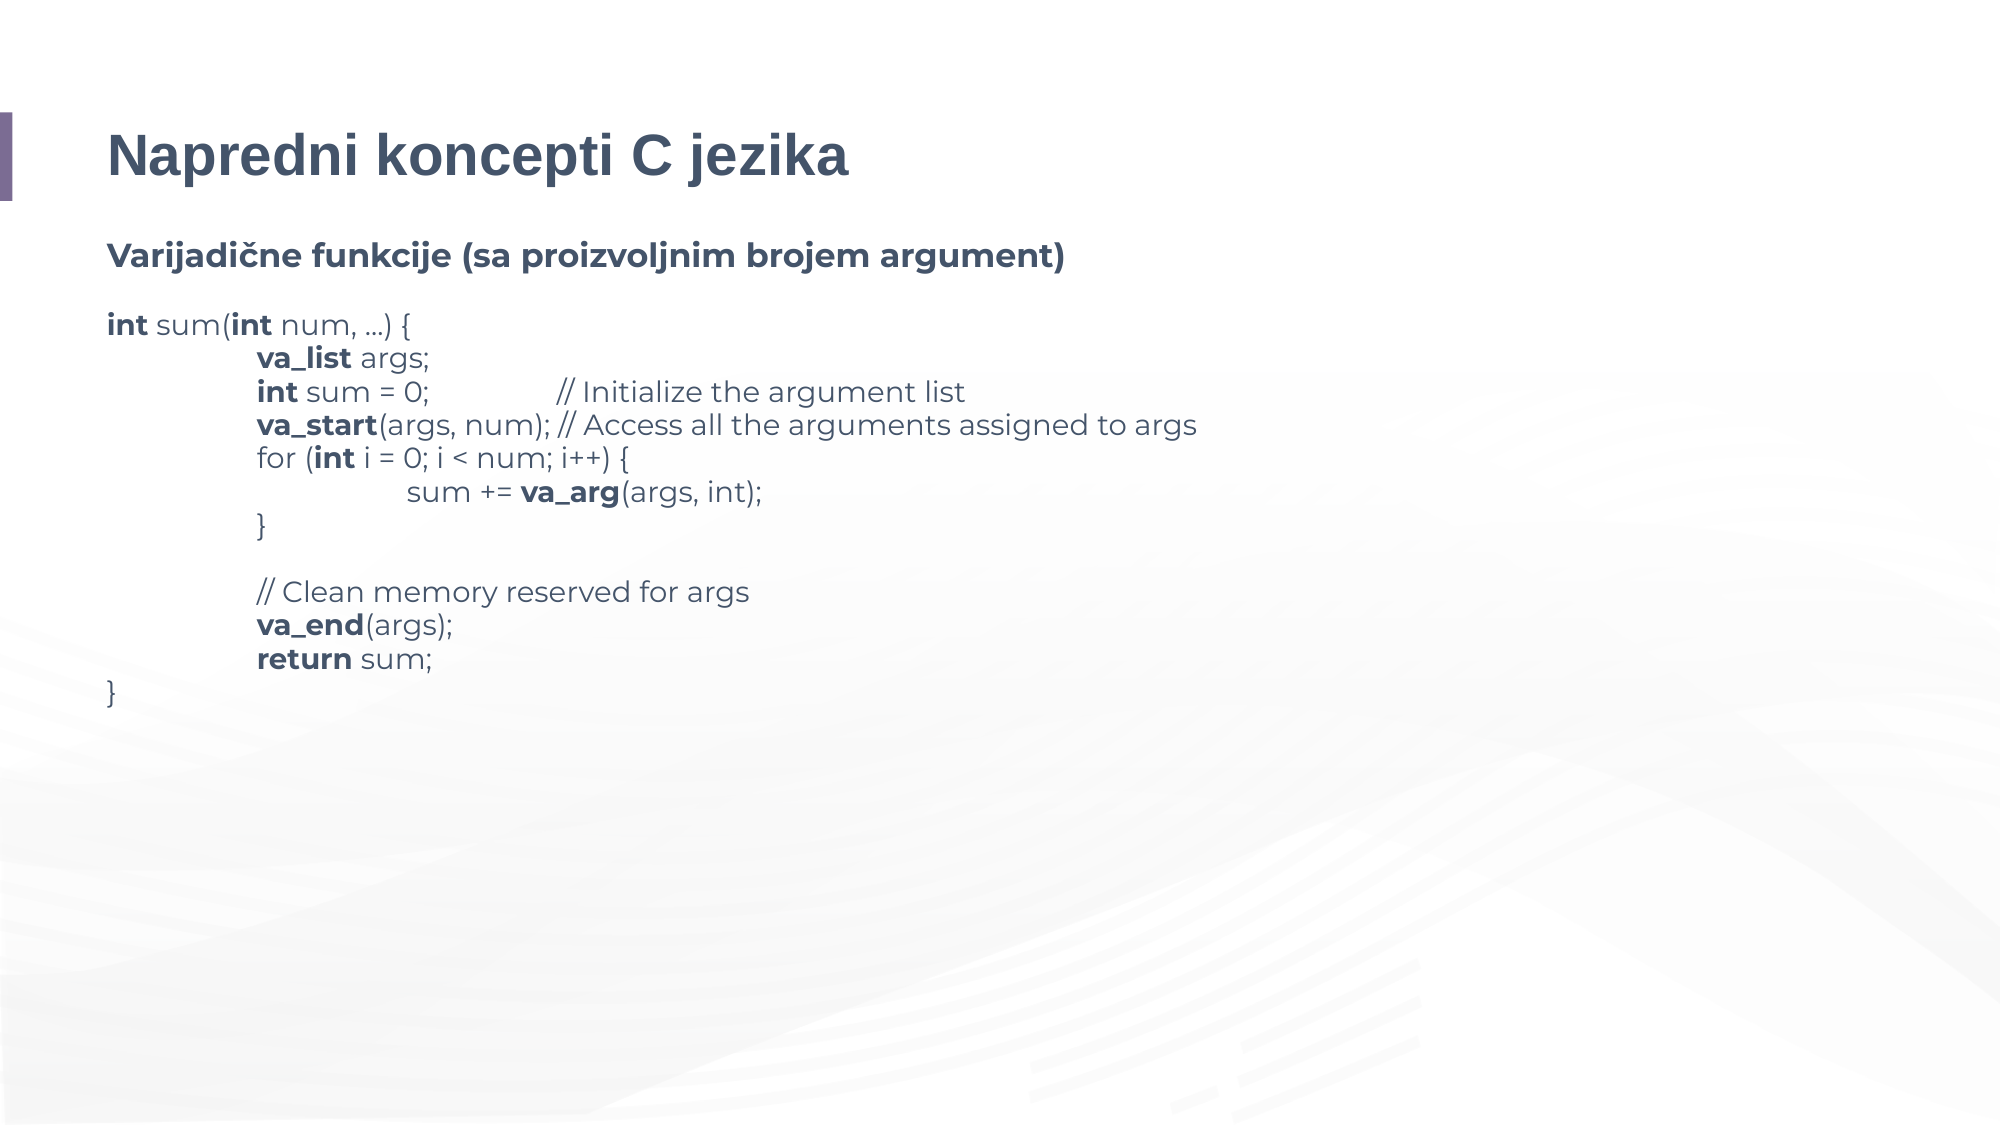

# Napredni koncepti C jezika
Varijadične funkcije (sa proizvoljnim brojem argument)

int sum(int num, ...) {
 	va_list args;
	int sum = 0; 	// Initialize the argument list
	va_start(args, num); // Access all the arguments assigned to args
	for (int i = 0; i < num; i++) {
		sum += va_arg(args, int);
	}

	// Clean memory reserved for args
	va_end(args);
	return sum;
}